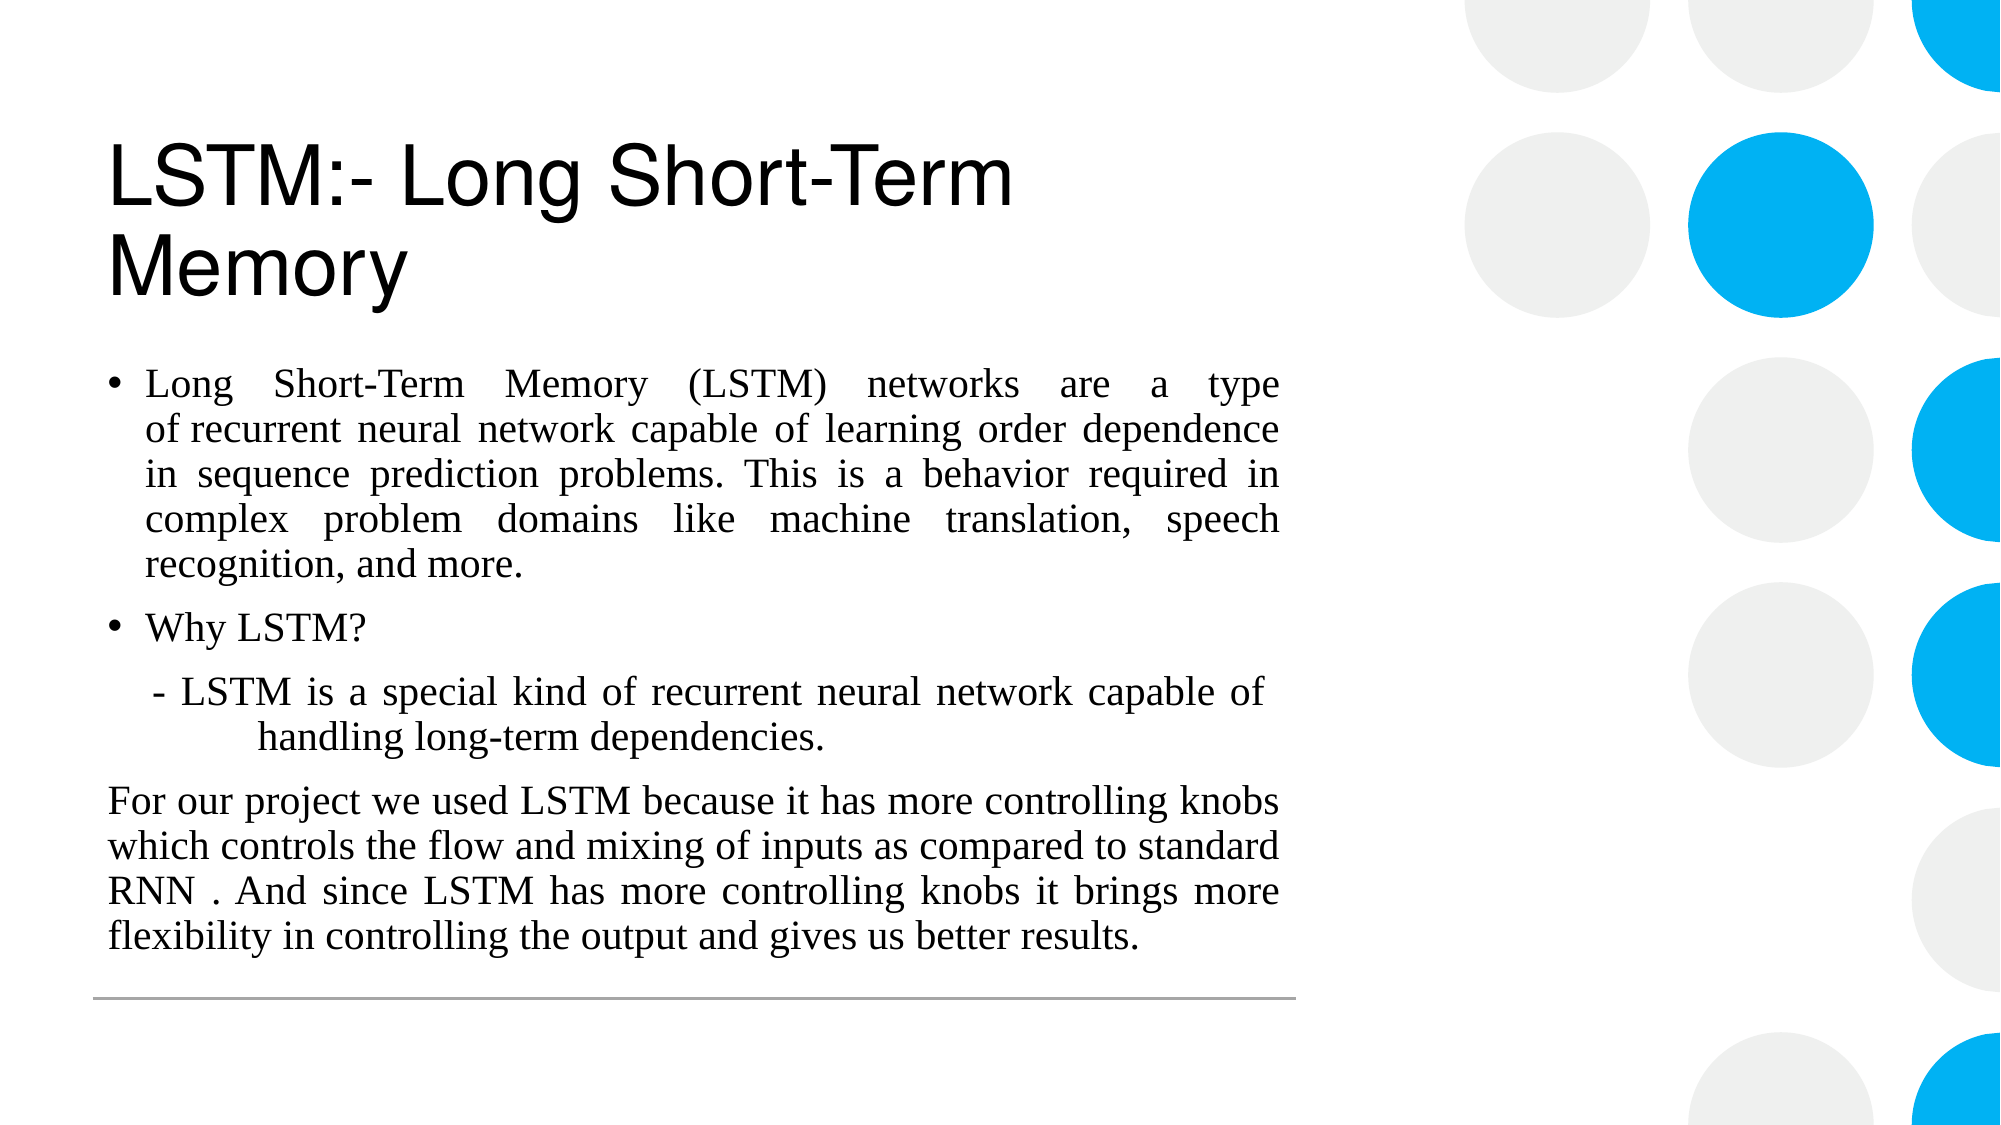

# LSTM:- Long Short-Term Memory
Long Short-Term Memory (LSTM) networks are a type of recurrent neural network capable of learning order dependence in sequence prediction problems. This is a behavior required in complex problem domains like machine translation, speech recognition, and more.
Why LSTM?
   - LSTM is a special kind of recurrent neural network capable of  	handling long-term dependencies.
For our project we used LSTM because it has more controlling knobs which controls the flow and mixing of inputs as compared to standard RNN . And since LSTM has more controlling knobs it brings more flexibility in controlling the output and gives us better results.